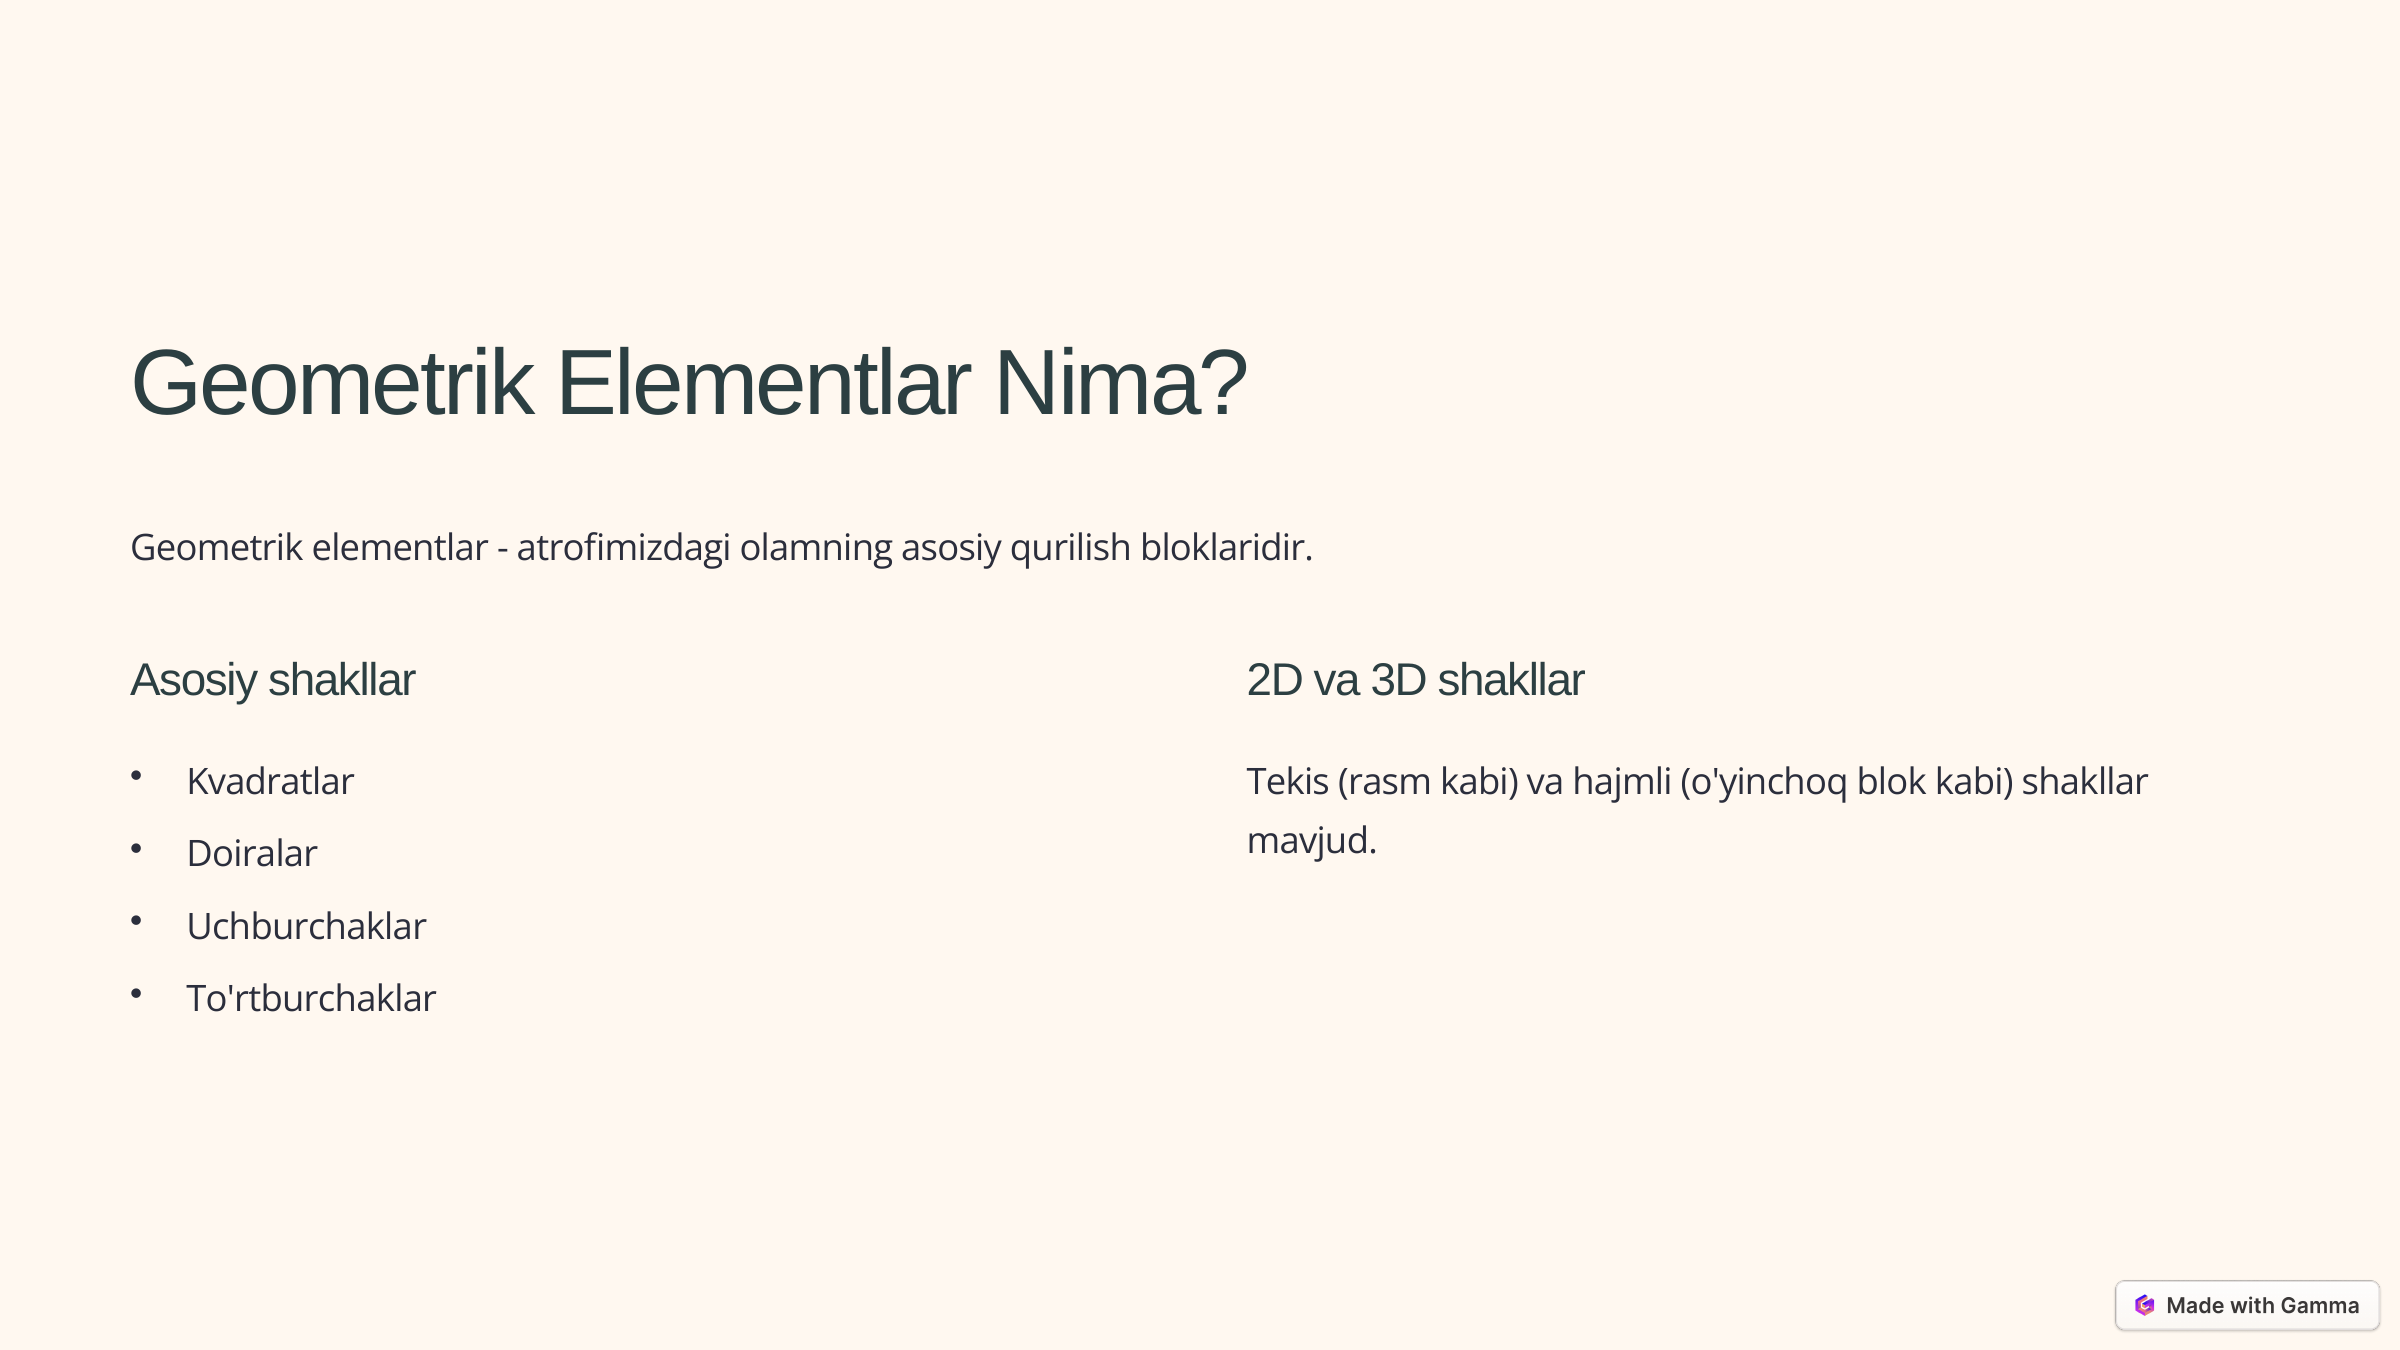

Geometrik Elementlar Nima?
Geometrik elementlar - atrofimizdagi olamning asosiy qurilish bloklaridir.
Asosiy shakllar
2D va 3D shakllar
Kvadratlar
Tekis (rasm kabi) va hajmli (o'yinchoq blok kabi) shakllar mavjud.
Doiralar
Uchburchaklar
To'rtburchaklar